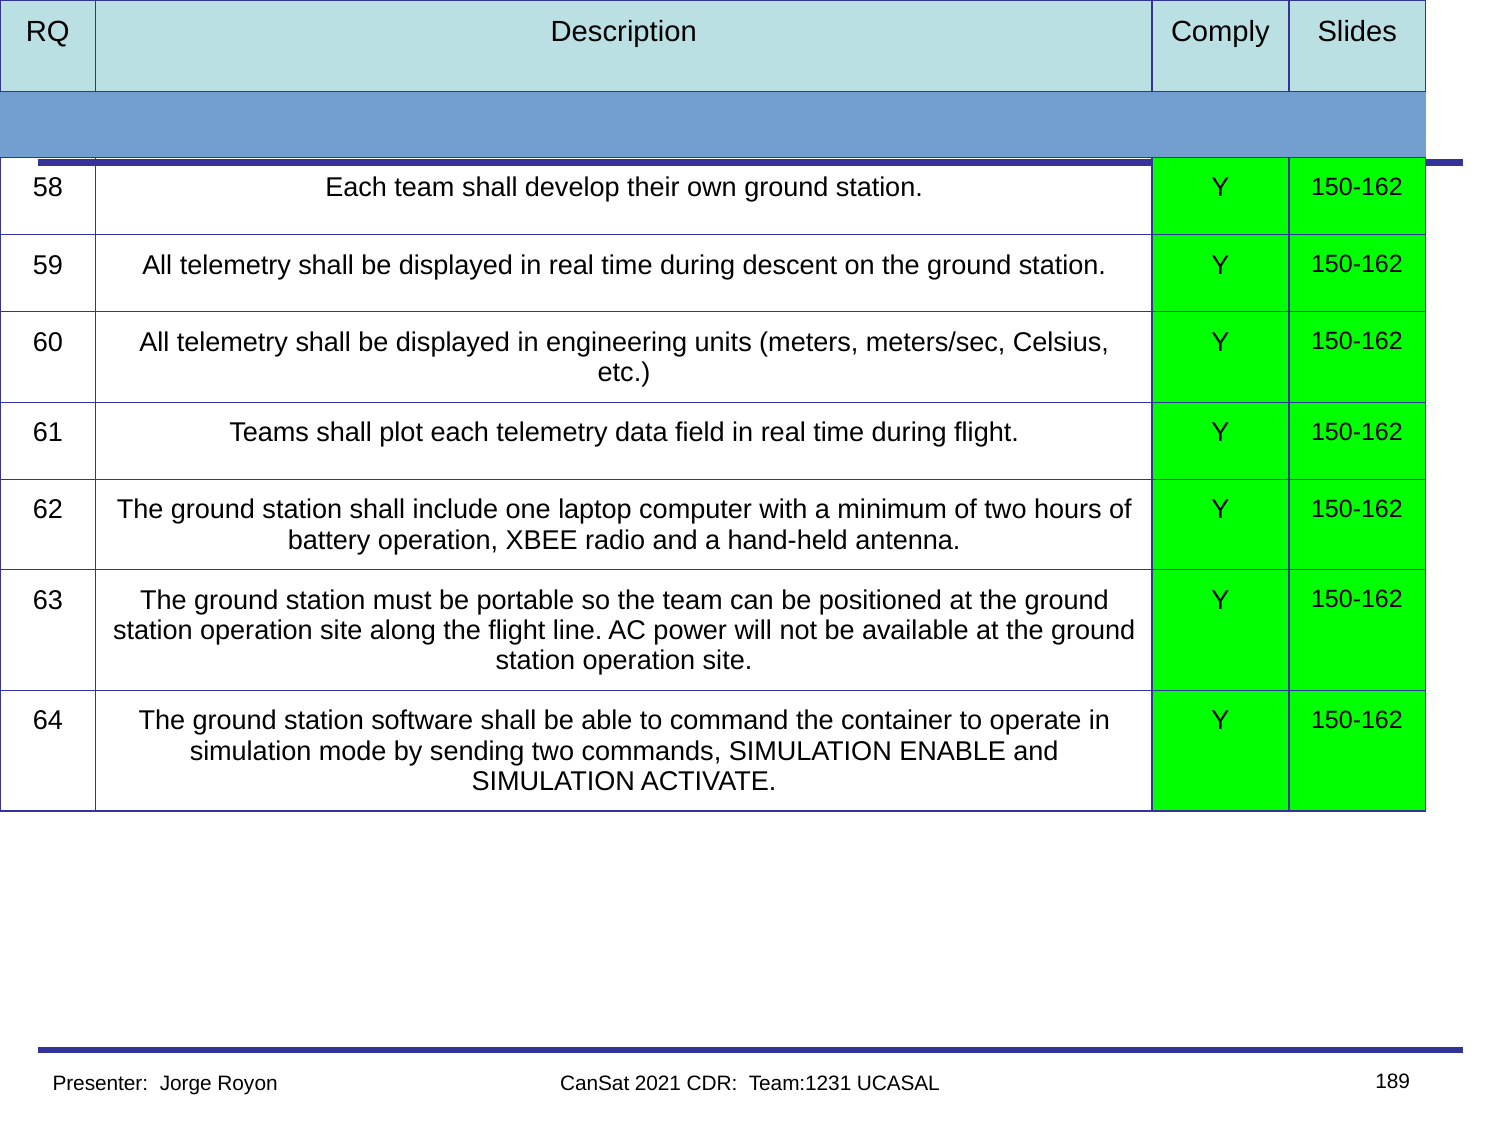

# Requirements Compliance Overview
| RQ | Description | Comply | Slides |
| --- | --- | --- | --- |
|  |  |  |  |
| 58 | Each team shall develop their own ground station. | Y | 150-162 |
| 59 | All telemetry shall be displayed in real time during descent on the ground station. | Y | 150-162 |
| 60 | All telemetry shall be displayed in engineering units (meters, meters/sec, Celsius, etc.) | Y | 150-162 |
| 61 | Teams shall plot each telemetry data field in real time during flight. | Y | 150-162 |
| 62 | The ground station shall include one laptop computer with a minimum of two hours of battery operation, XBEE radio and a hand-held antenna. | Y | 150-162 |
| 63 | The ground station must be portable so the team can be positioned at the ground station operation site along the flight line. AC power will not be available at the ground station operation site. | Y | 150-162 |
| 64 | The ground station software shall be able to command the container to operate in simulation mode by sending two commands, SIMULATION ENABLE and SIMULATION ACTIVATE. | Y | 150-162 |
| 65 | When in simulation mode, the ground station shall transmit pressure data from a csv file provided by the competition at a 1 Hz interval to the container. | Y | 150-162 |
189
Presenter:  Jorge Royon
CanSat 2021 CDR:  Team:1231 UCASAL